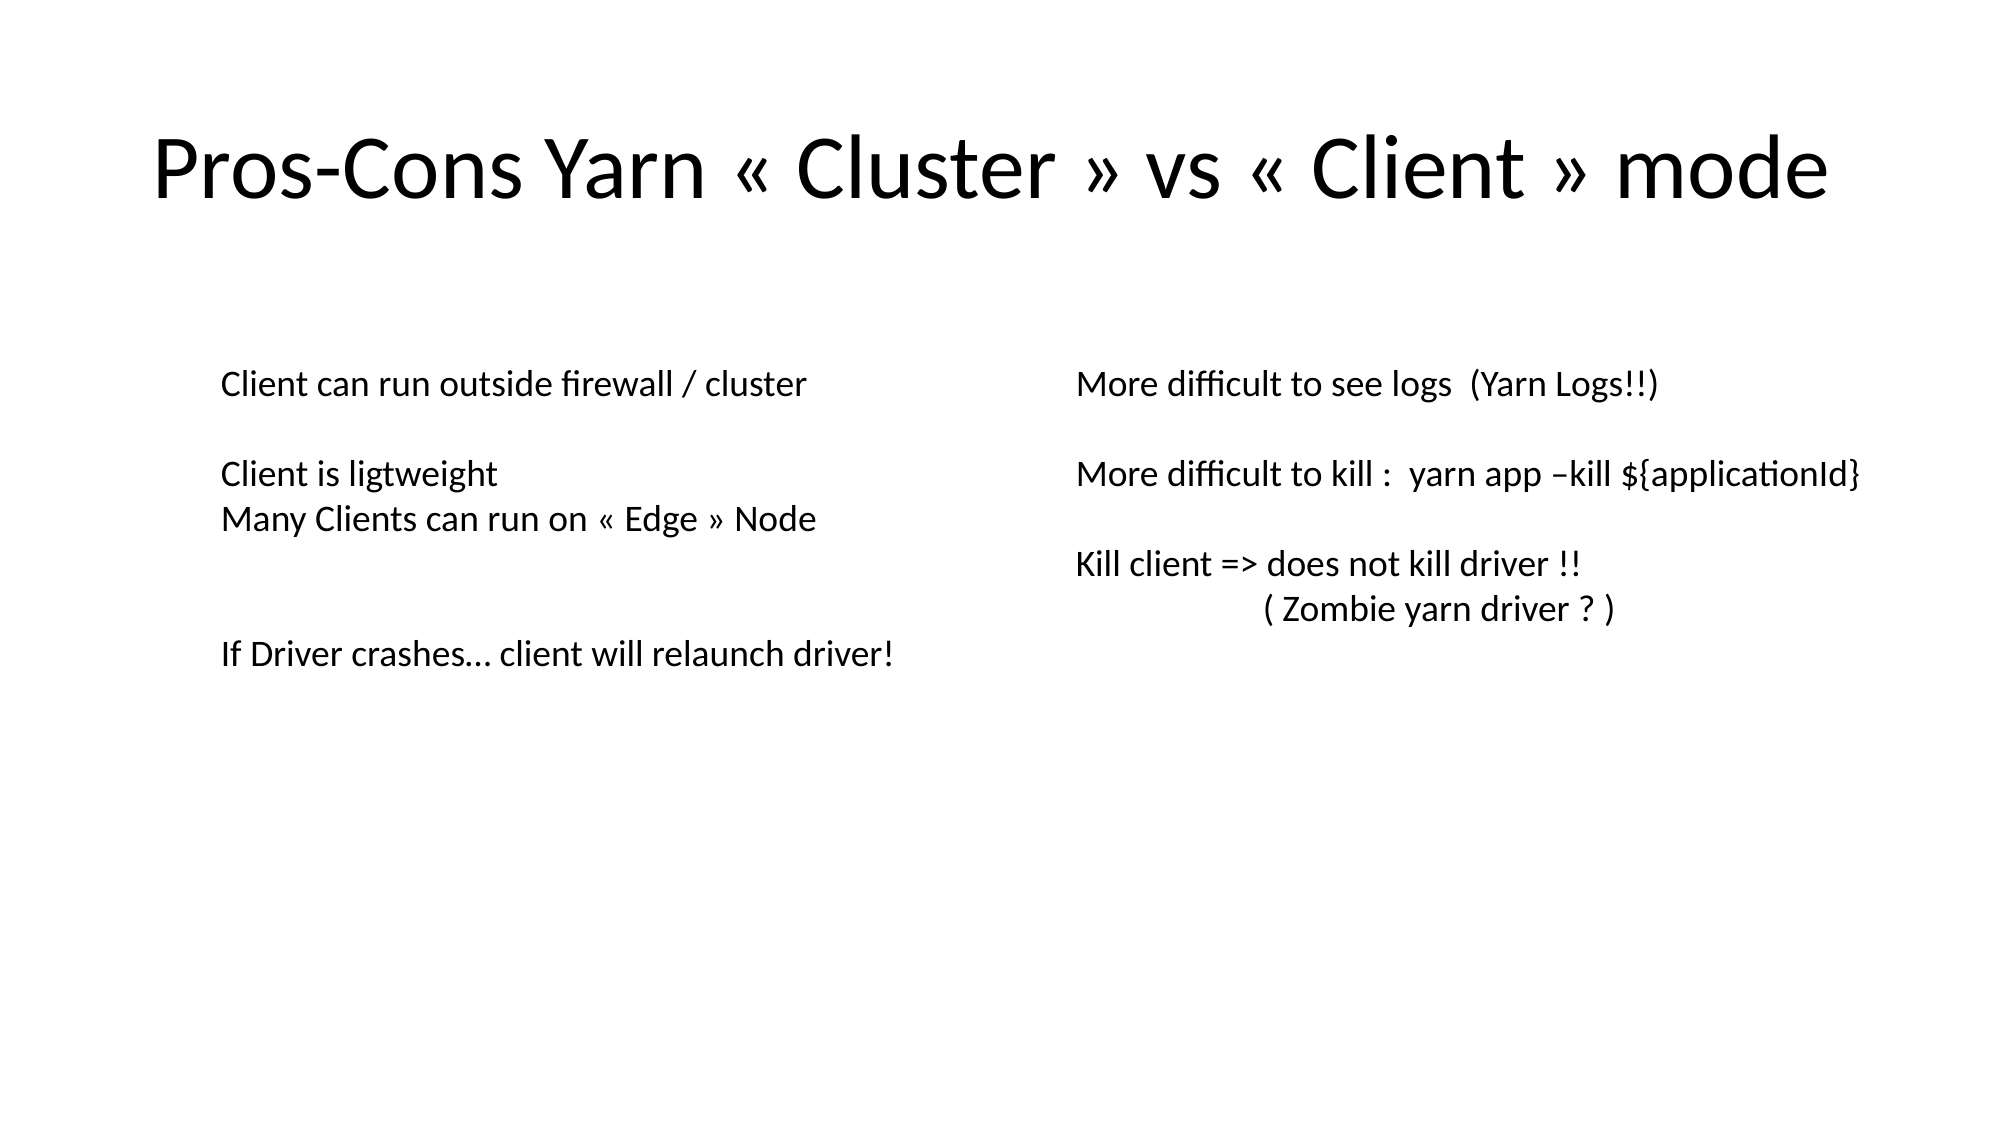

# Pros-Cons Yarn « Cluster » vs « Client » mode
More difficult to see logs  (Yarn Logs!!)

More difficult to kill :  yarn app –kill ${applicationId}

Kill client => does not kill driver !!
                      ( Zombie yarn driver ? )
Client can run outside firewall / cluster

Client is ligtweight
Many Clients can run on « Edge » Node

If Driver crashes… client will relaunch driver!